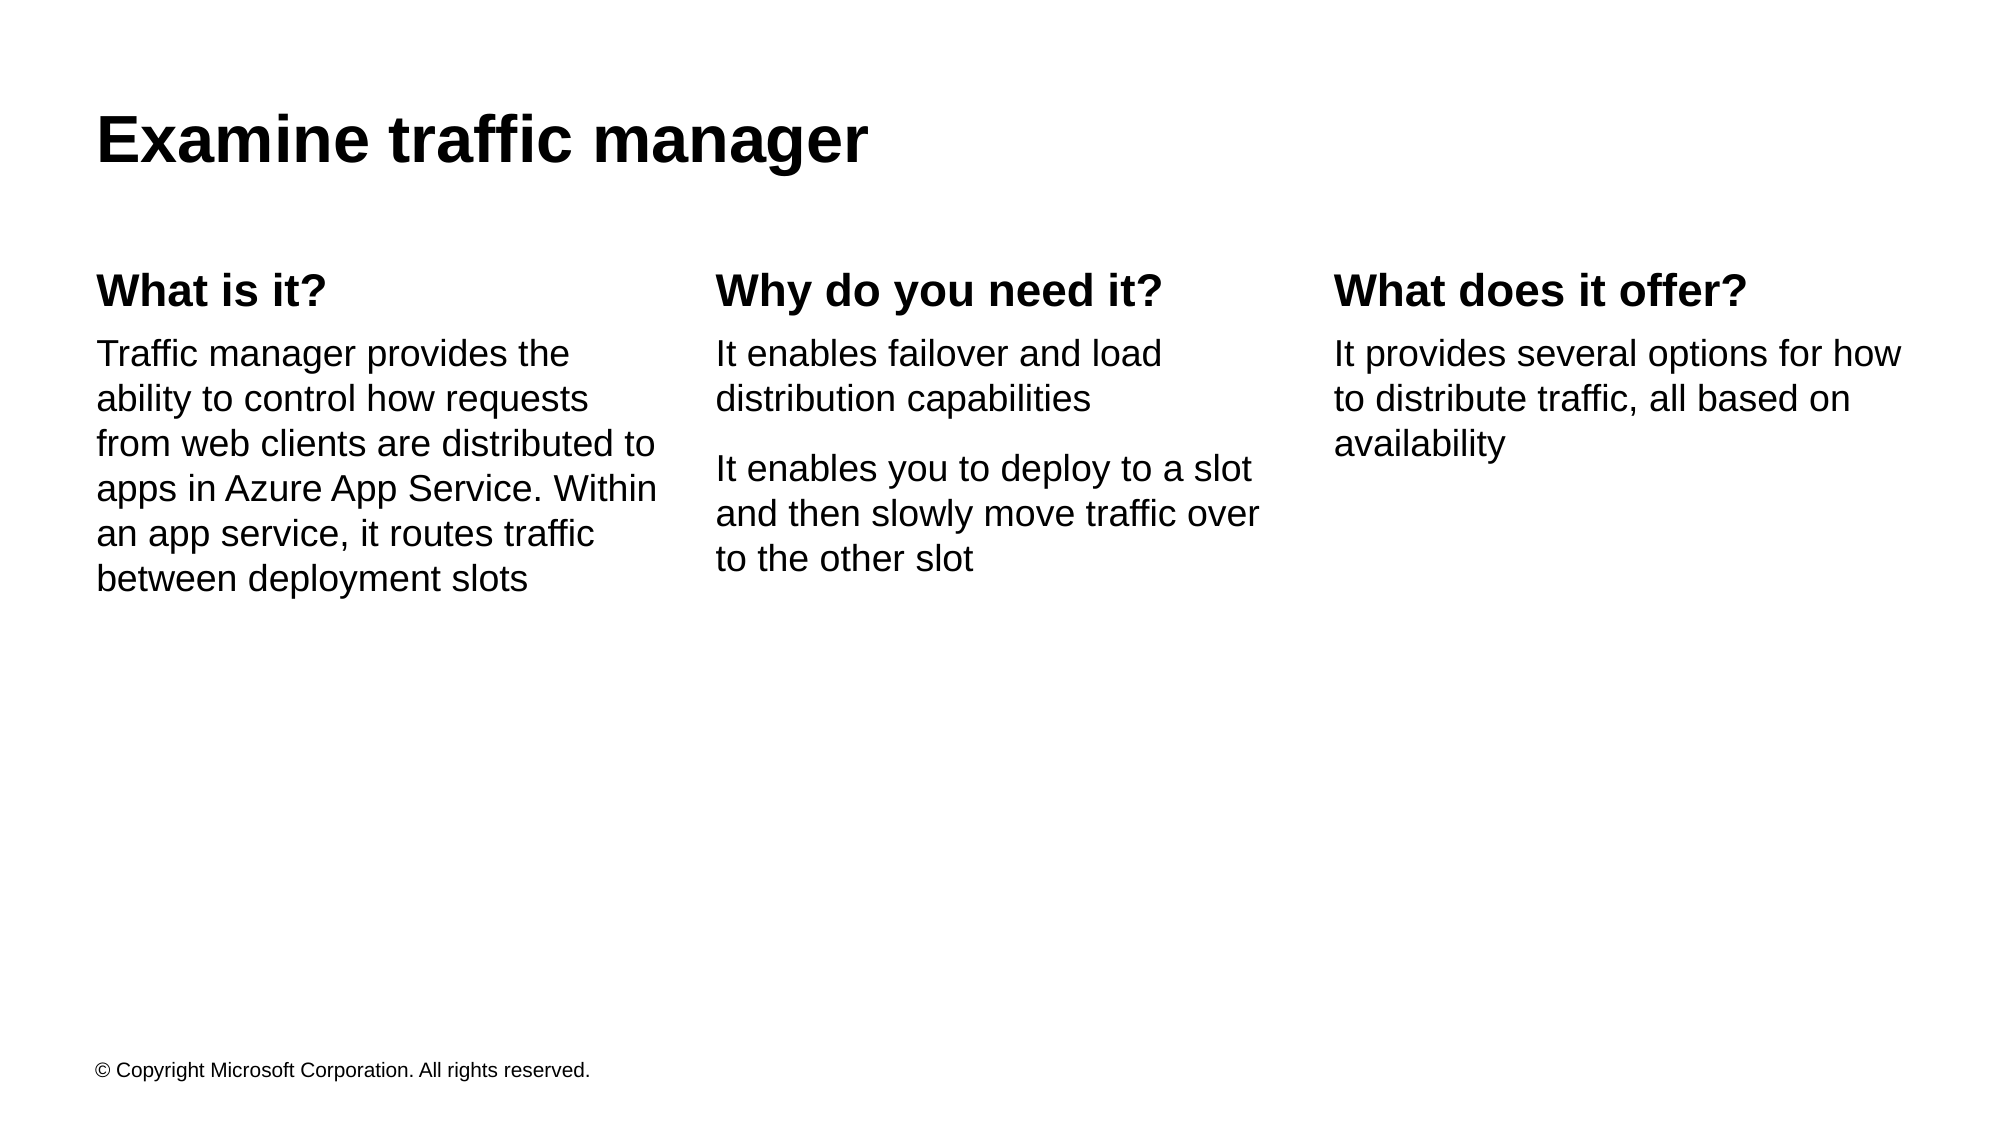

# Examine traffic manager
What is it?
Traffic manager provides the ability to control how requests from web clients are distributed to apps in Azure App Service. Within an app service, it routes traffic between deployment slots
Why do you need it?
It enables failover and load distribution capabilities
It enables you to deploy to a slot and then slowly move traffic over to the other slot
What does it offer?
It provides several options for how to distribute traffic, all based on availability